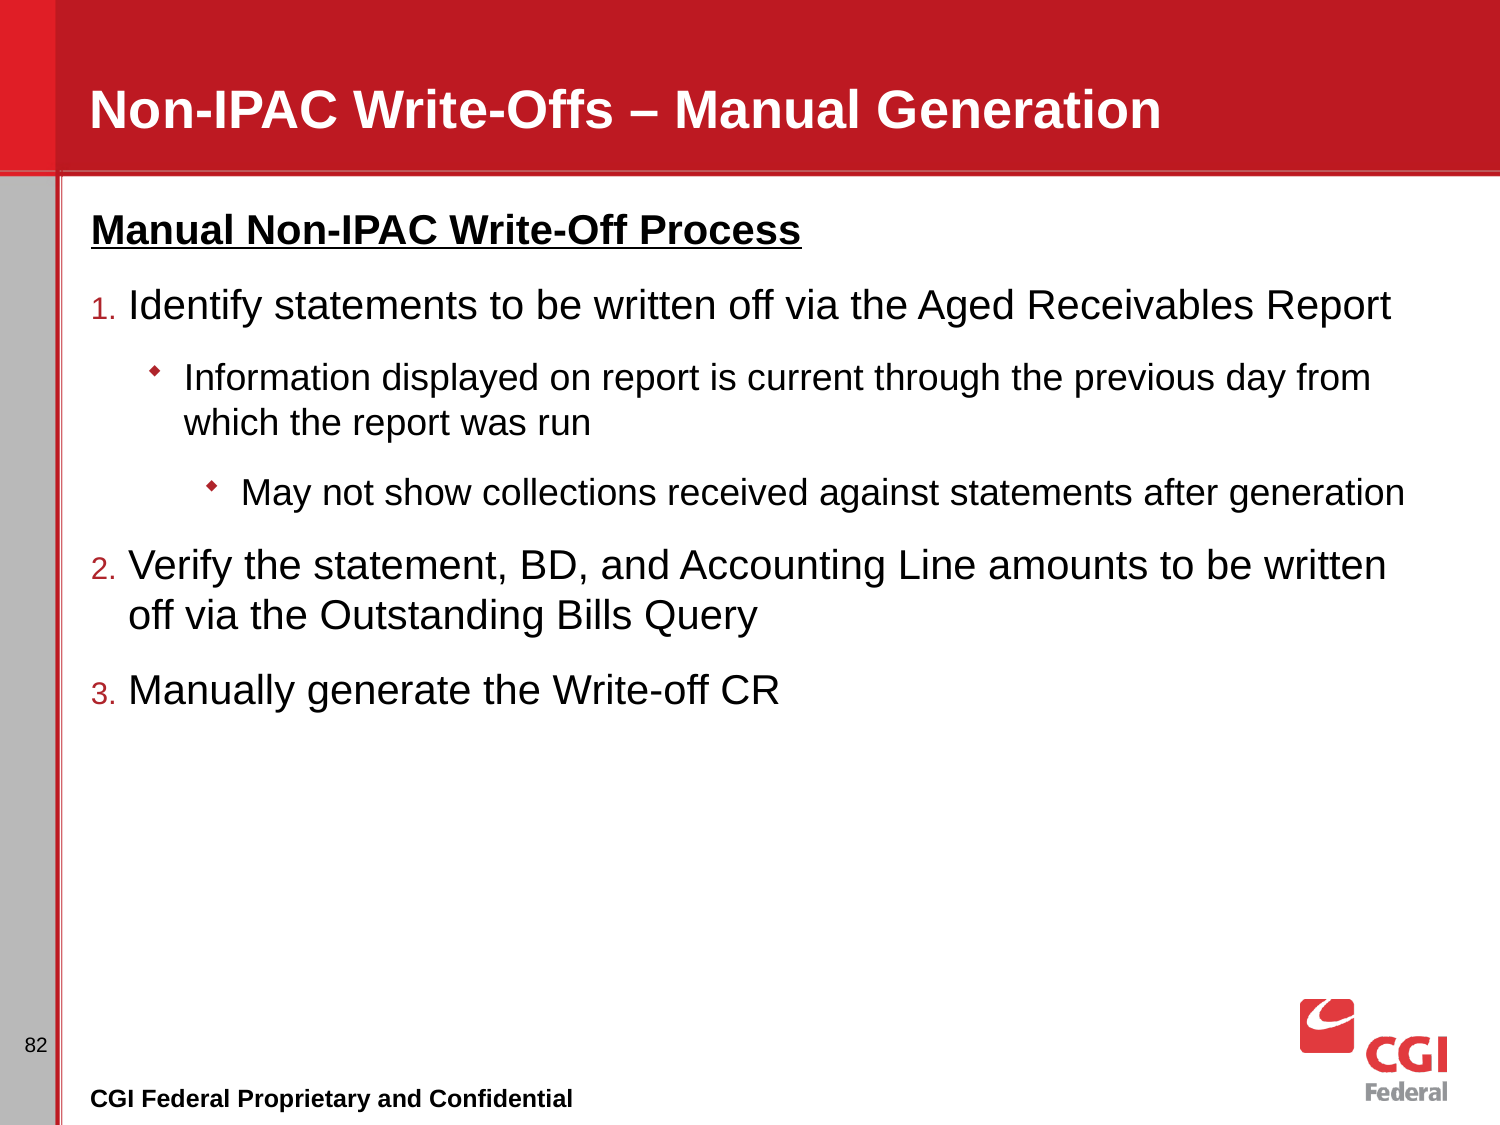

# Non-IPAC Write-Offs – Manual Generation
Manual Non-IPAC Write-Off Process
Identify statements to be written off via the Aged Receivables Report
Information displayed on report is current through the previous day from which the report was run
May not show collections received against statements after generation
Verify the statement, BD, and Accounting Line amounts to be written off via the Outstanding Bills Query
Manually generate the Write-off CR

82
CGI Federal Proprietary and Confidential